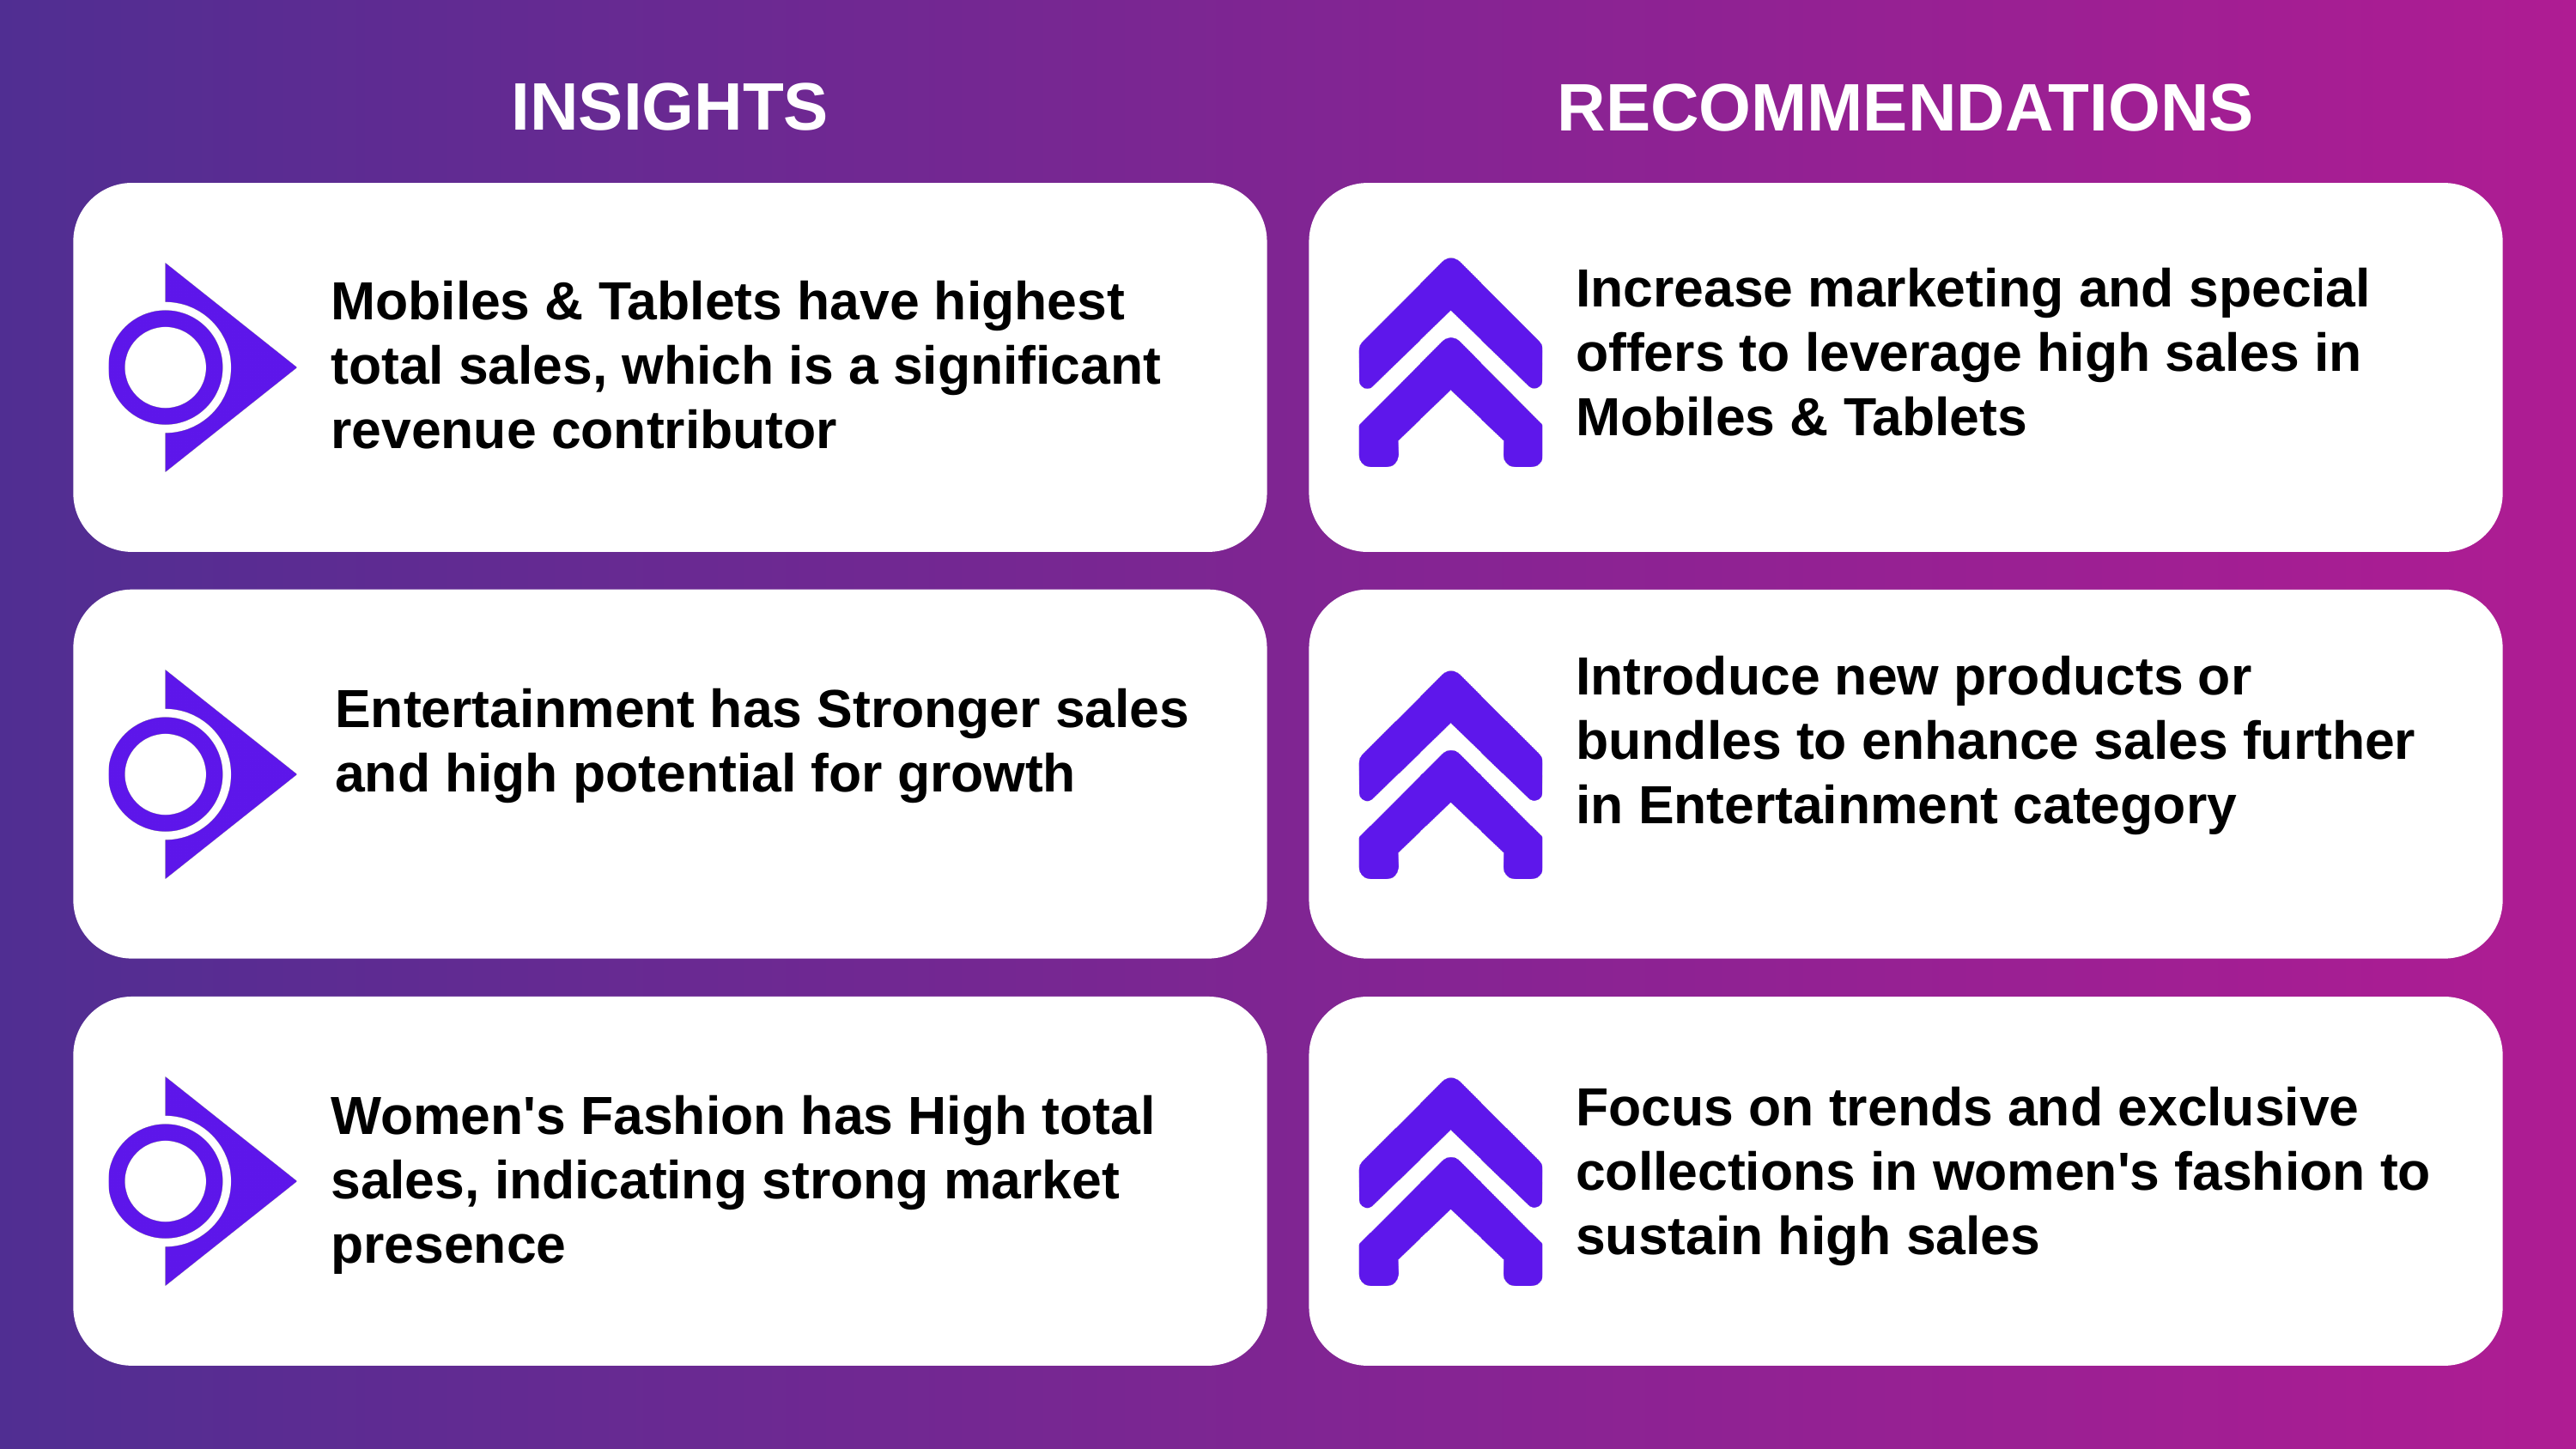

INSIGHTS
RECOMMENDATIONS

Increase marketing and special offers to leverage high sales in Mobiles & Tablets

Mobiles & Tablets have highest total sales, which is a significant revenue contributor

Introduce new products or bundles to enhance sales further in Entertainment category

Entertainment has Stronger sales and high potential for growth

Focus on trends and exclusive collections in women's fashion to sustain high sales

Women's Fashion has High total sales, indicating strong market presence